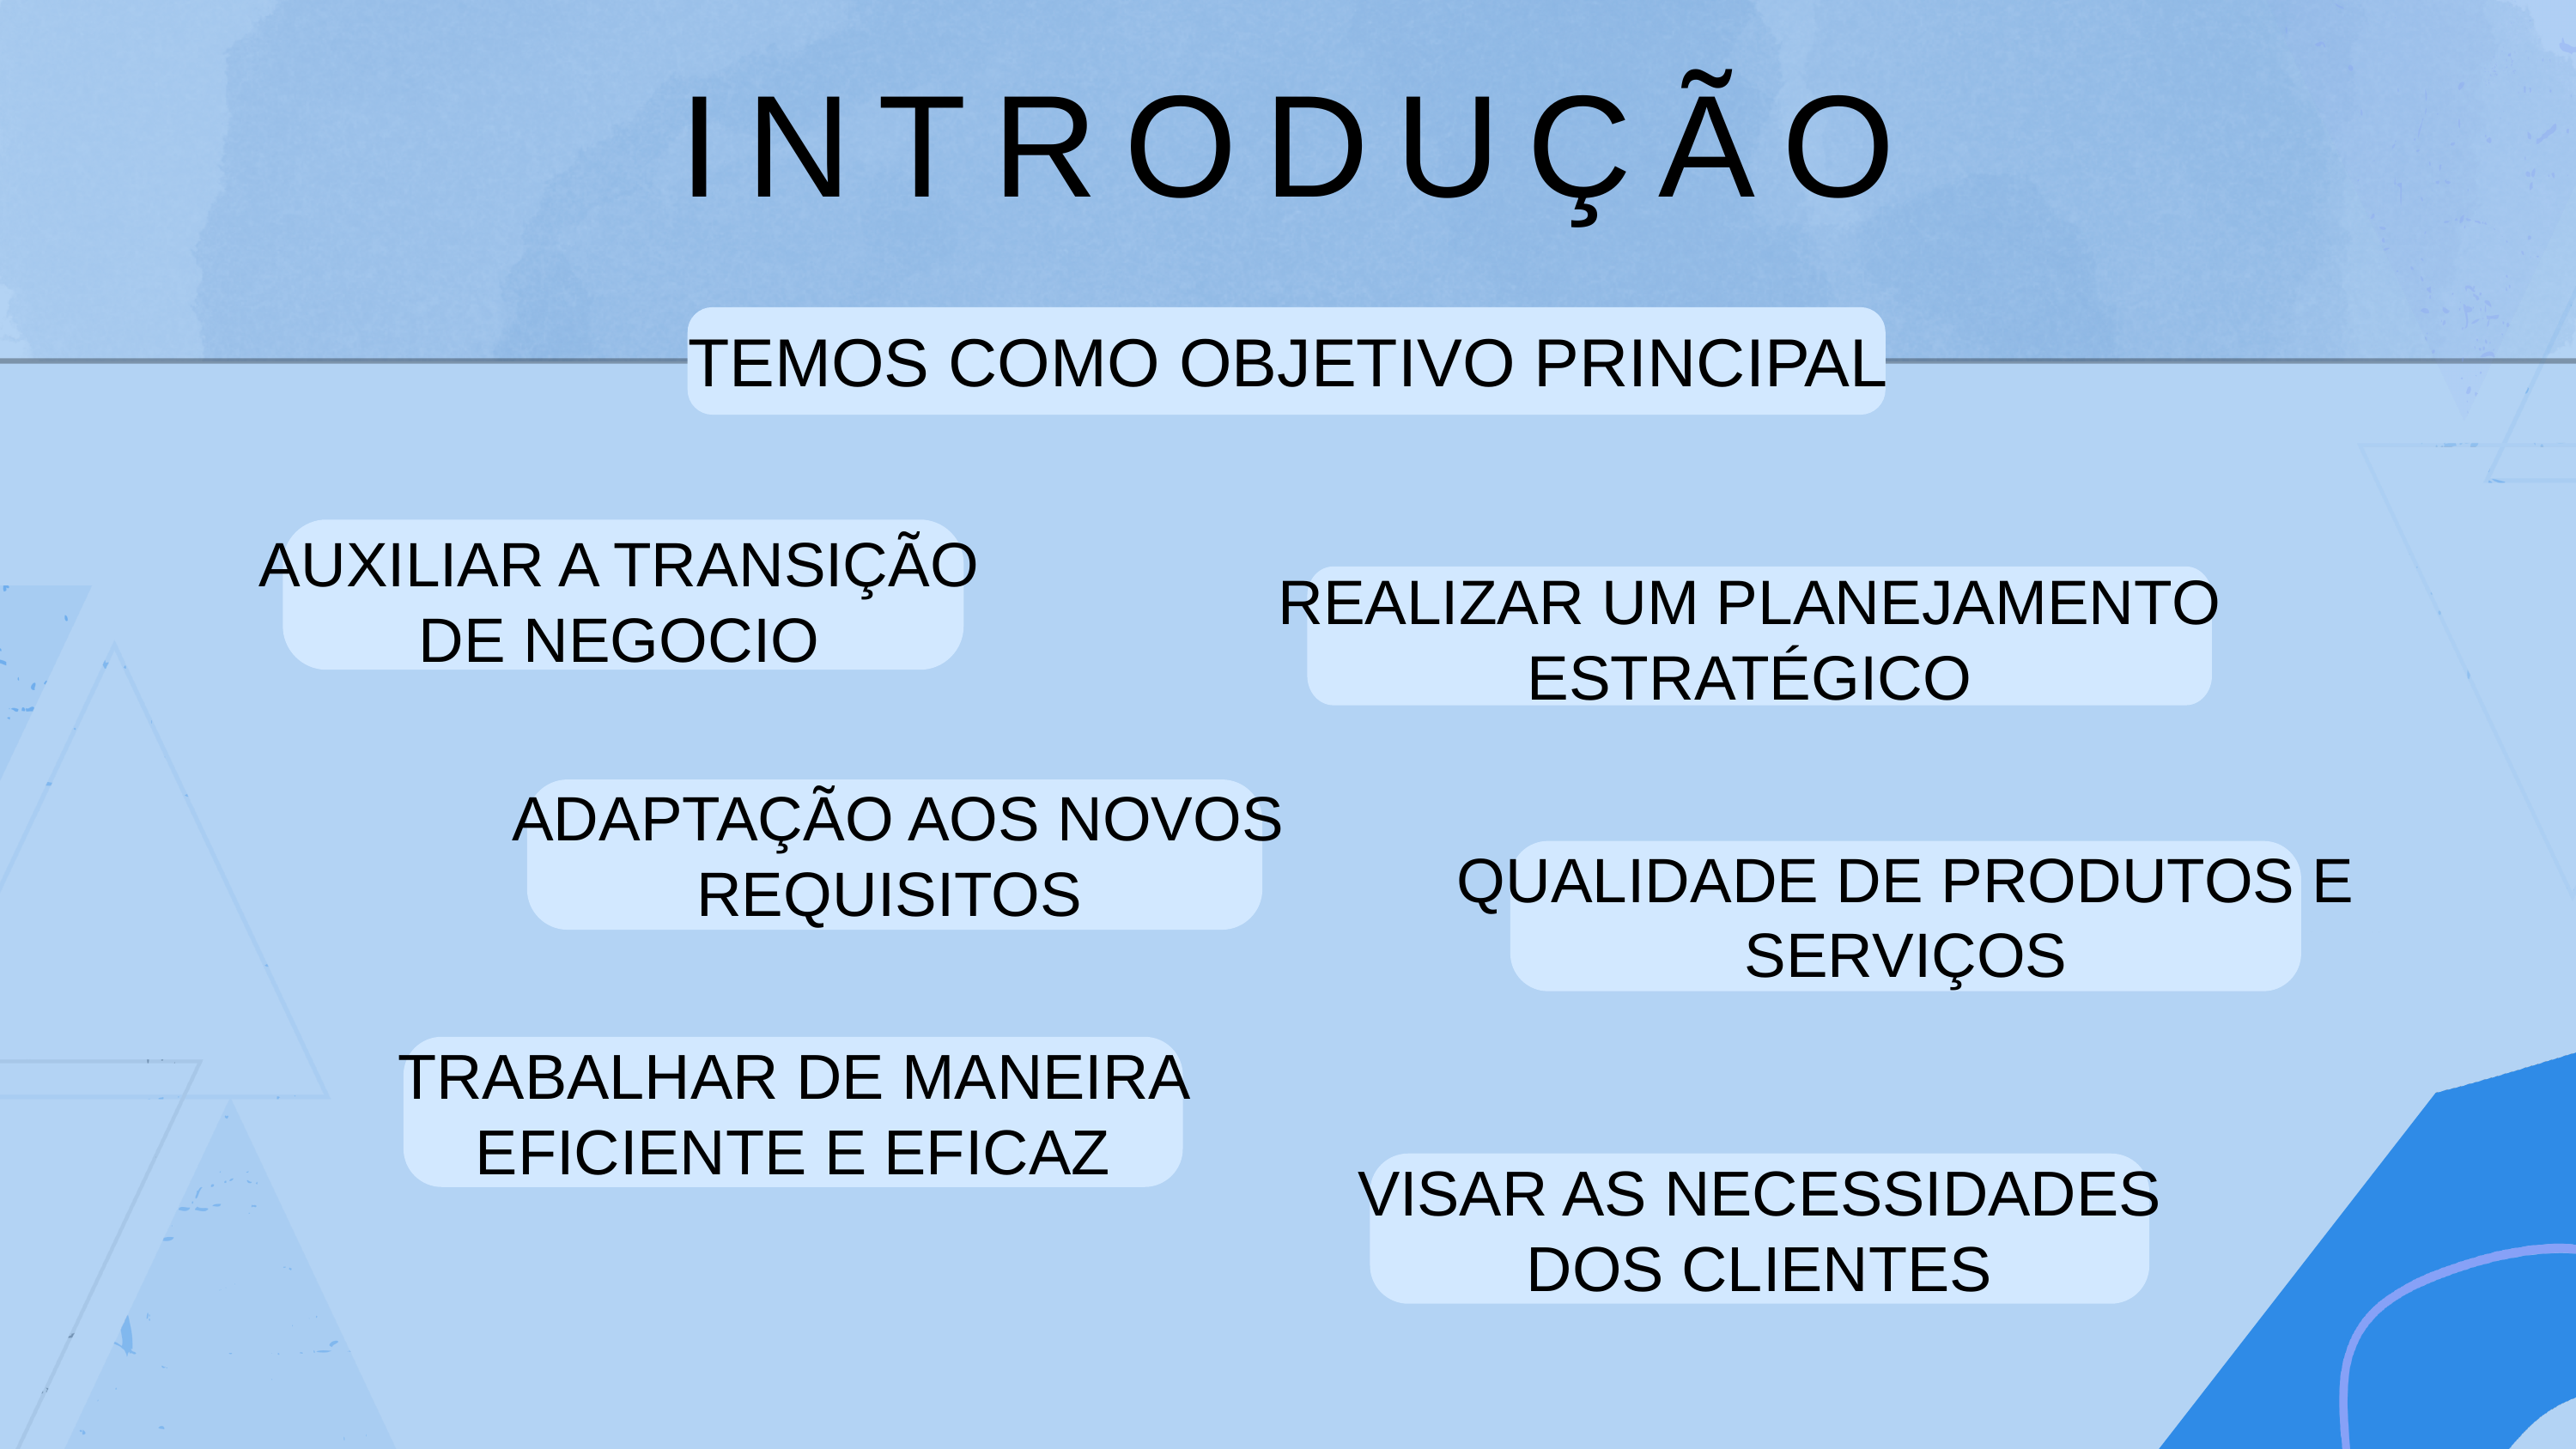

INTRODUÇÃO

TEMOS COMO OBJETIVO PRINCIPAL

AUXILIAR A TRANSIÇÃO DE NEGOCIO
REALIZAR UM PLANEJAMENTO ESTRATÉGICO

 ADAPTAÇÃO AOS NOVOS REQUISITOS

QUALIDADE DE PRODUTOS E SERVIÇOS

TRABALHAR DE MANEIRA EFICIENTE E EFICAZ

VISAR AS NECESSIDADES DOS CLIENTES